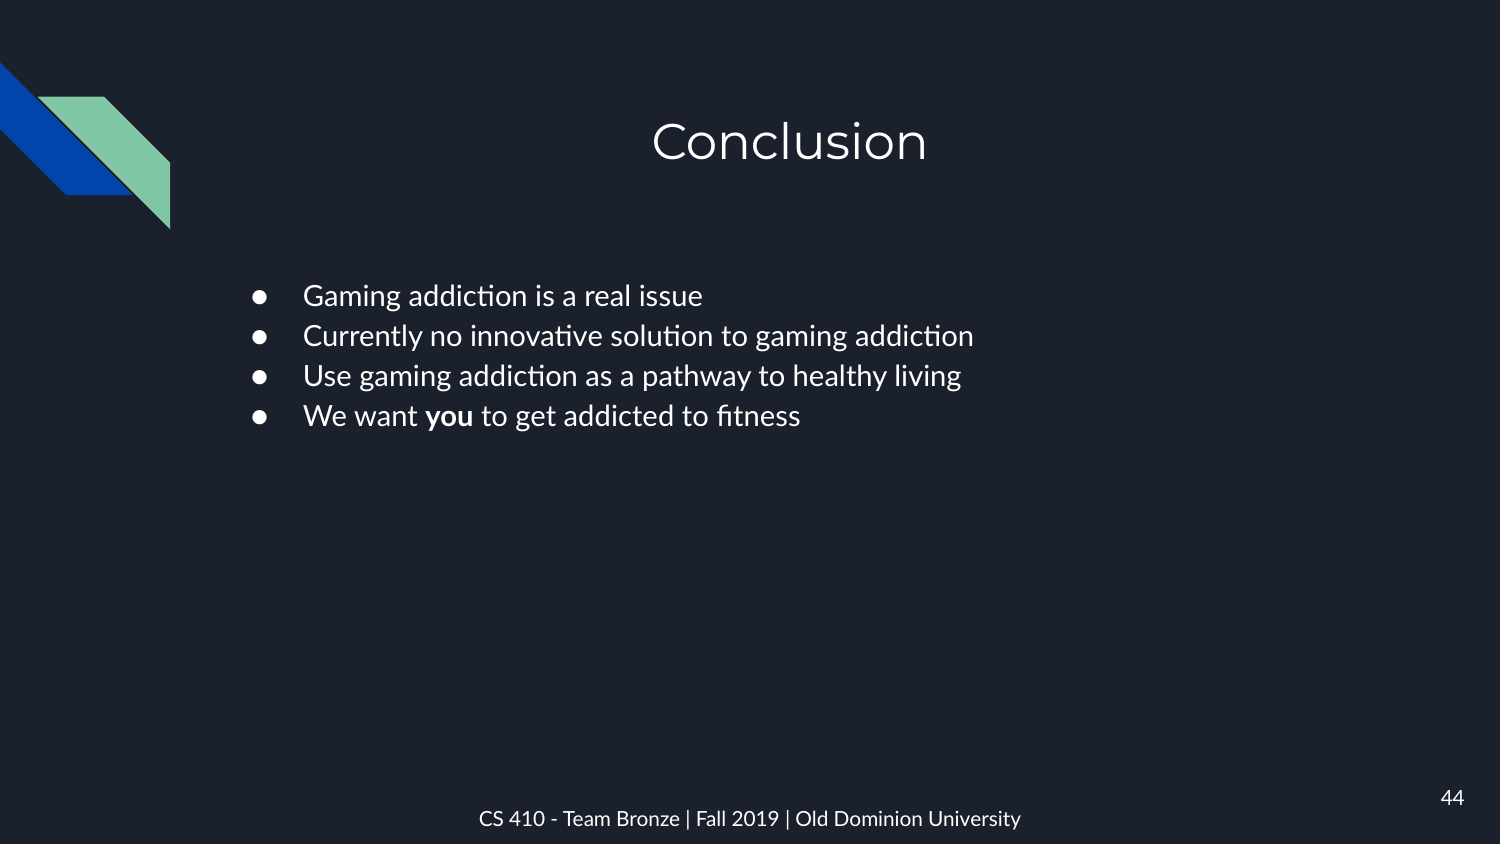

# Conclusion
Gaming addiction is a real issue
Currently no innovative solution to gaming addiction
Use gaming addiction as a pathway to healthy living
We want you to get addicted to fitness

44
CS 410 - Team Bronze | Fall 2019 | Old Dominion University